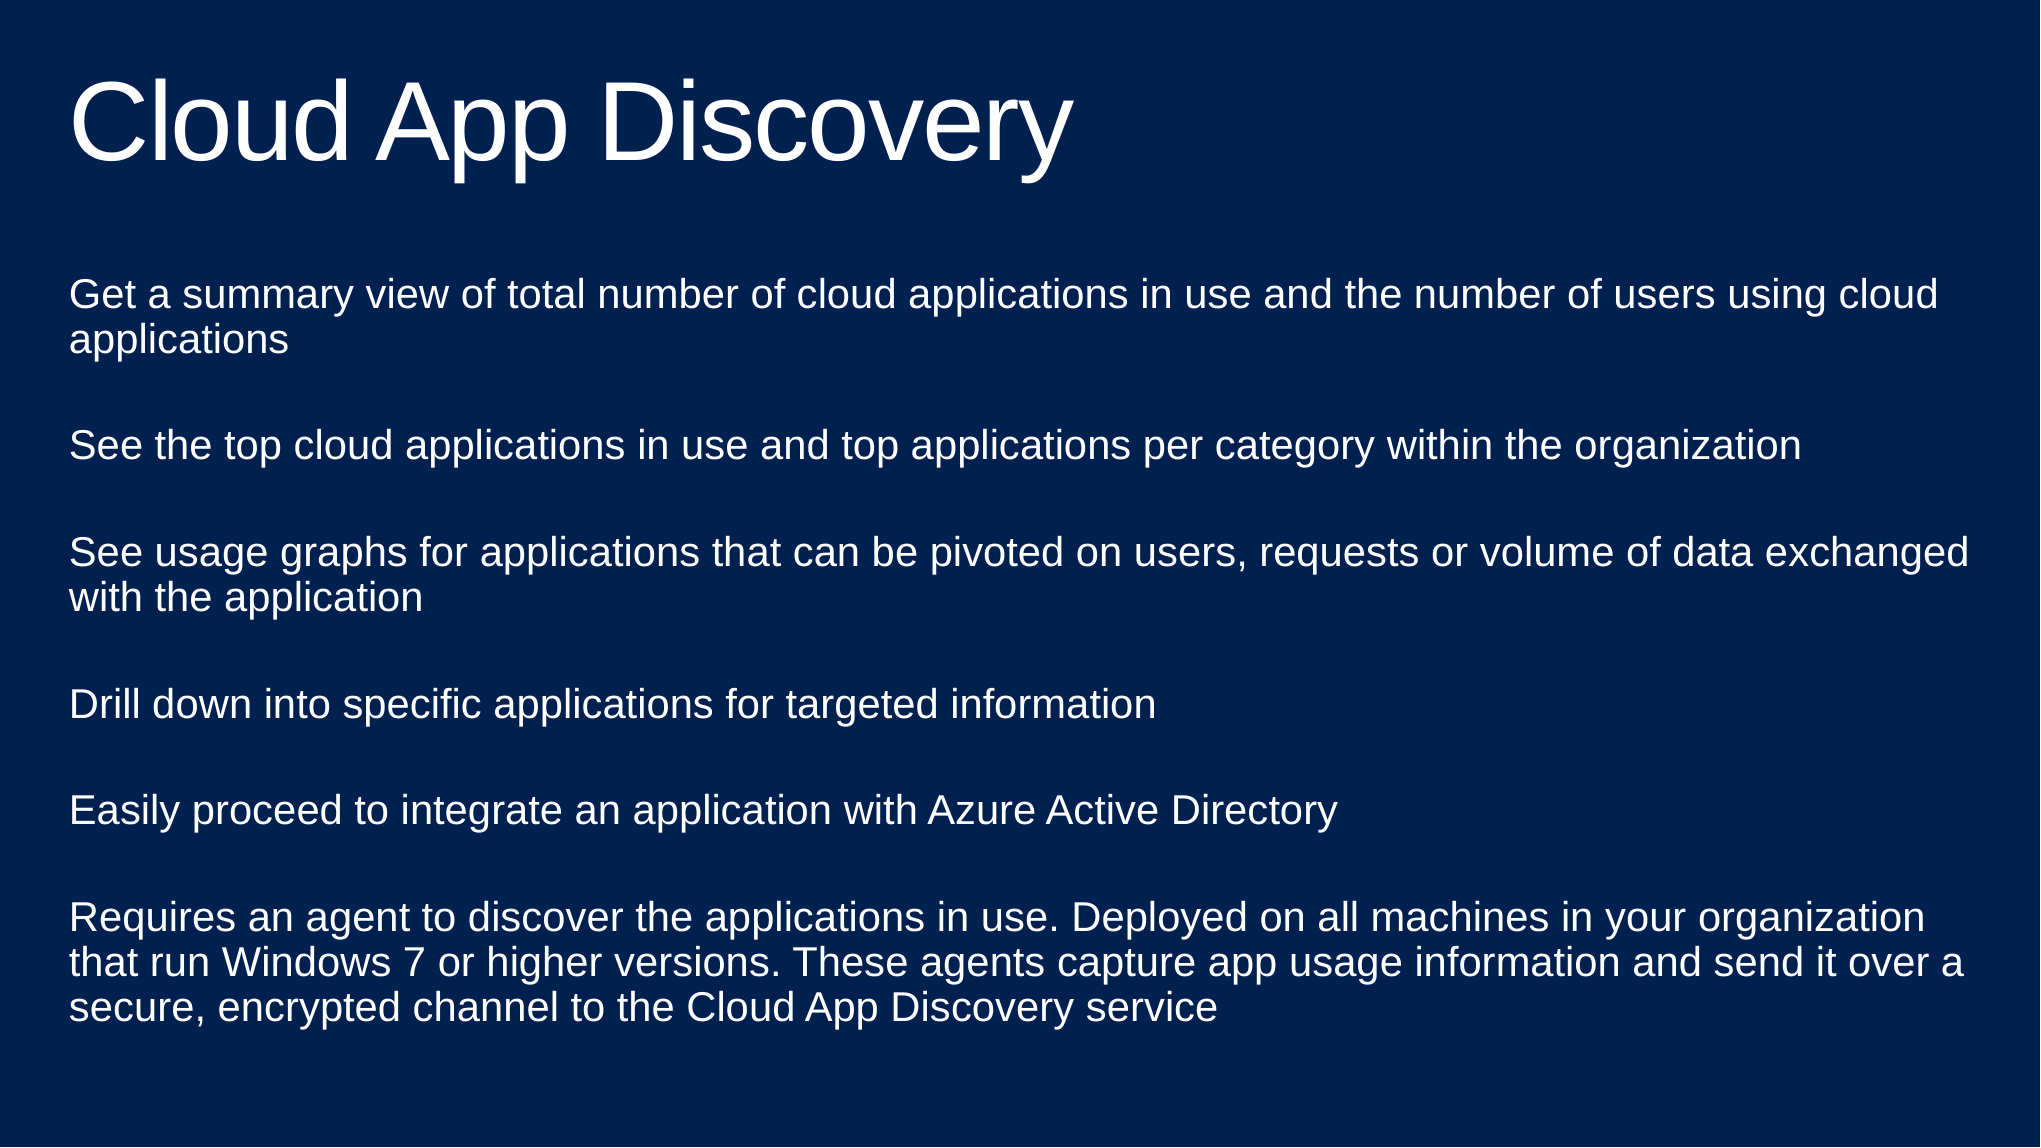

# Cloud App Discovery

Get a summary view of total number of cloud applications in use and the number of users using cloud applications

See the top cloud applications in use and top applications per category within the organization

See usage graphs for applications that can be pivoted on users, requests or volume of data exchanged with the application

Drill down into specific applications for targeted information

Easily proceed to integrate an application with Azure Active Directory

Requires an agent to discover the applications in use. Deployed on all machines in your organization that run Windows 7 or higher versions. These agents capture app usage information and send it over a secure, encrypted channel to the Cloud App Discovery service